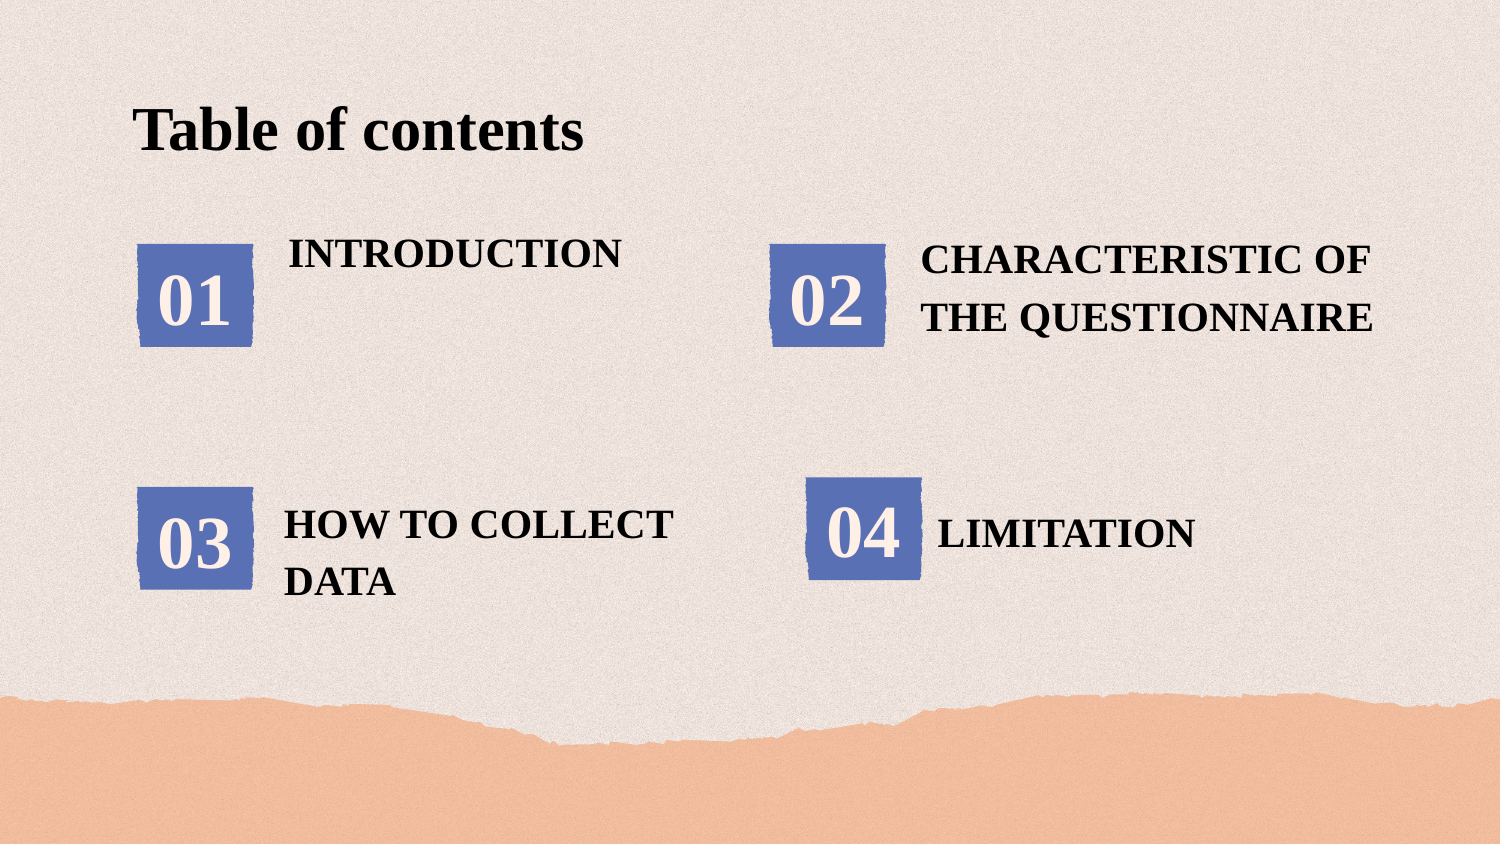

# Table of contents
INTRODUCTION
CHARACTERISTIC OF THE QUESTIONNAIRE

01
02

HOW TO COLLECT DATA

LIMITATION
04
03